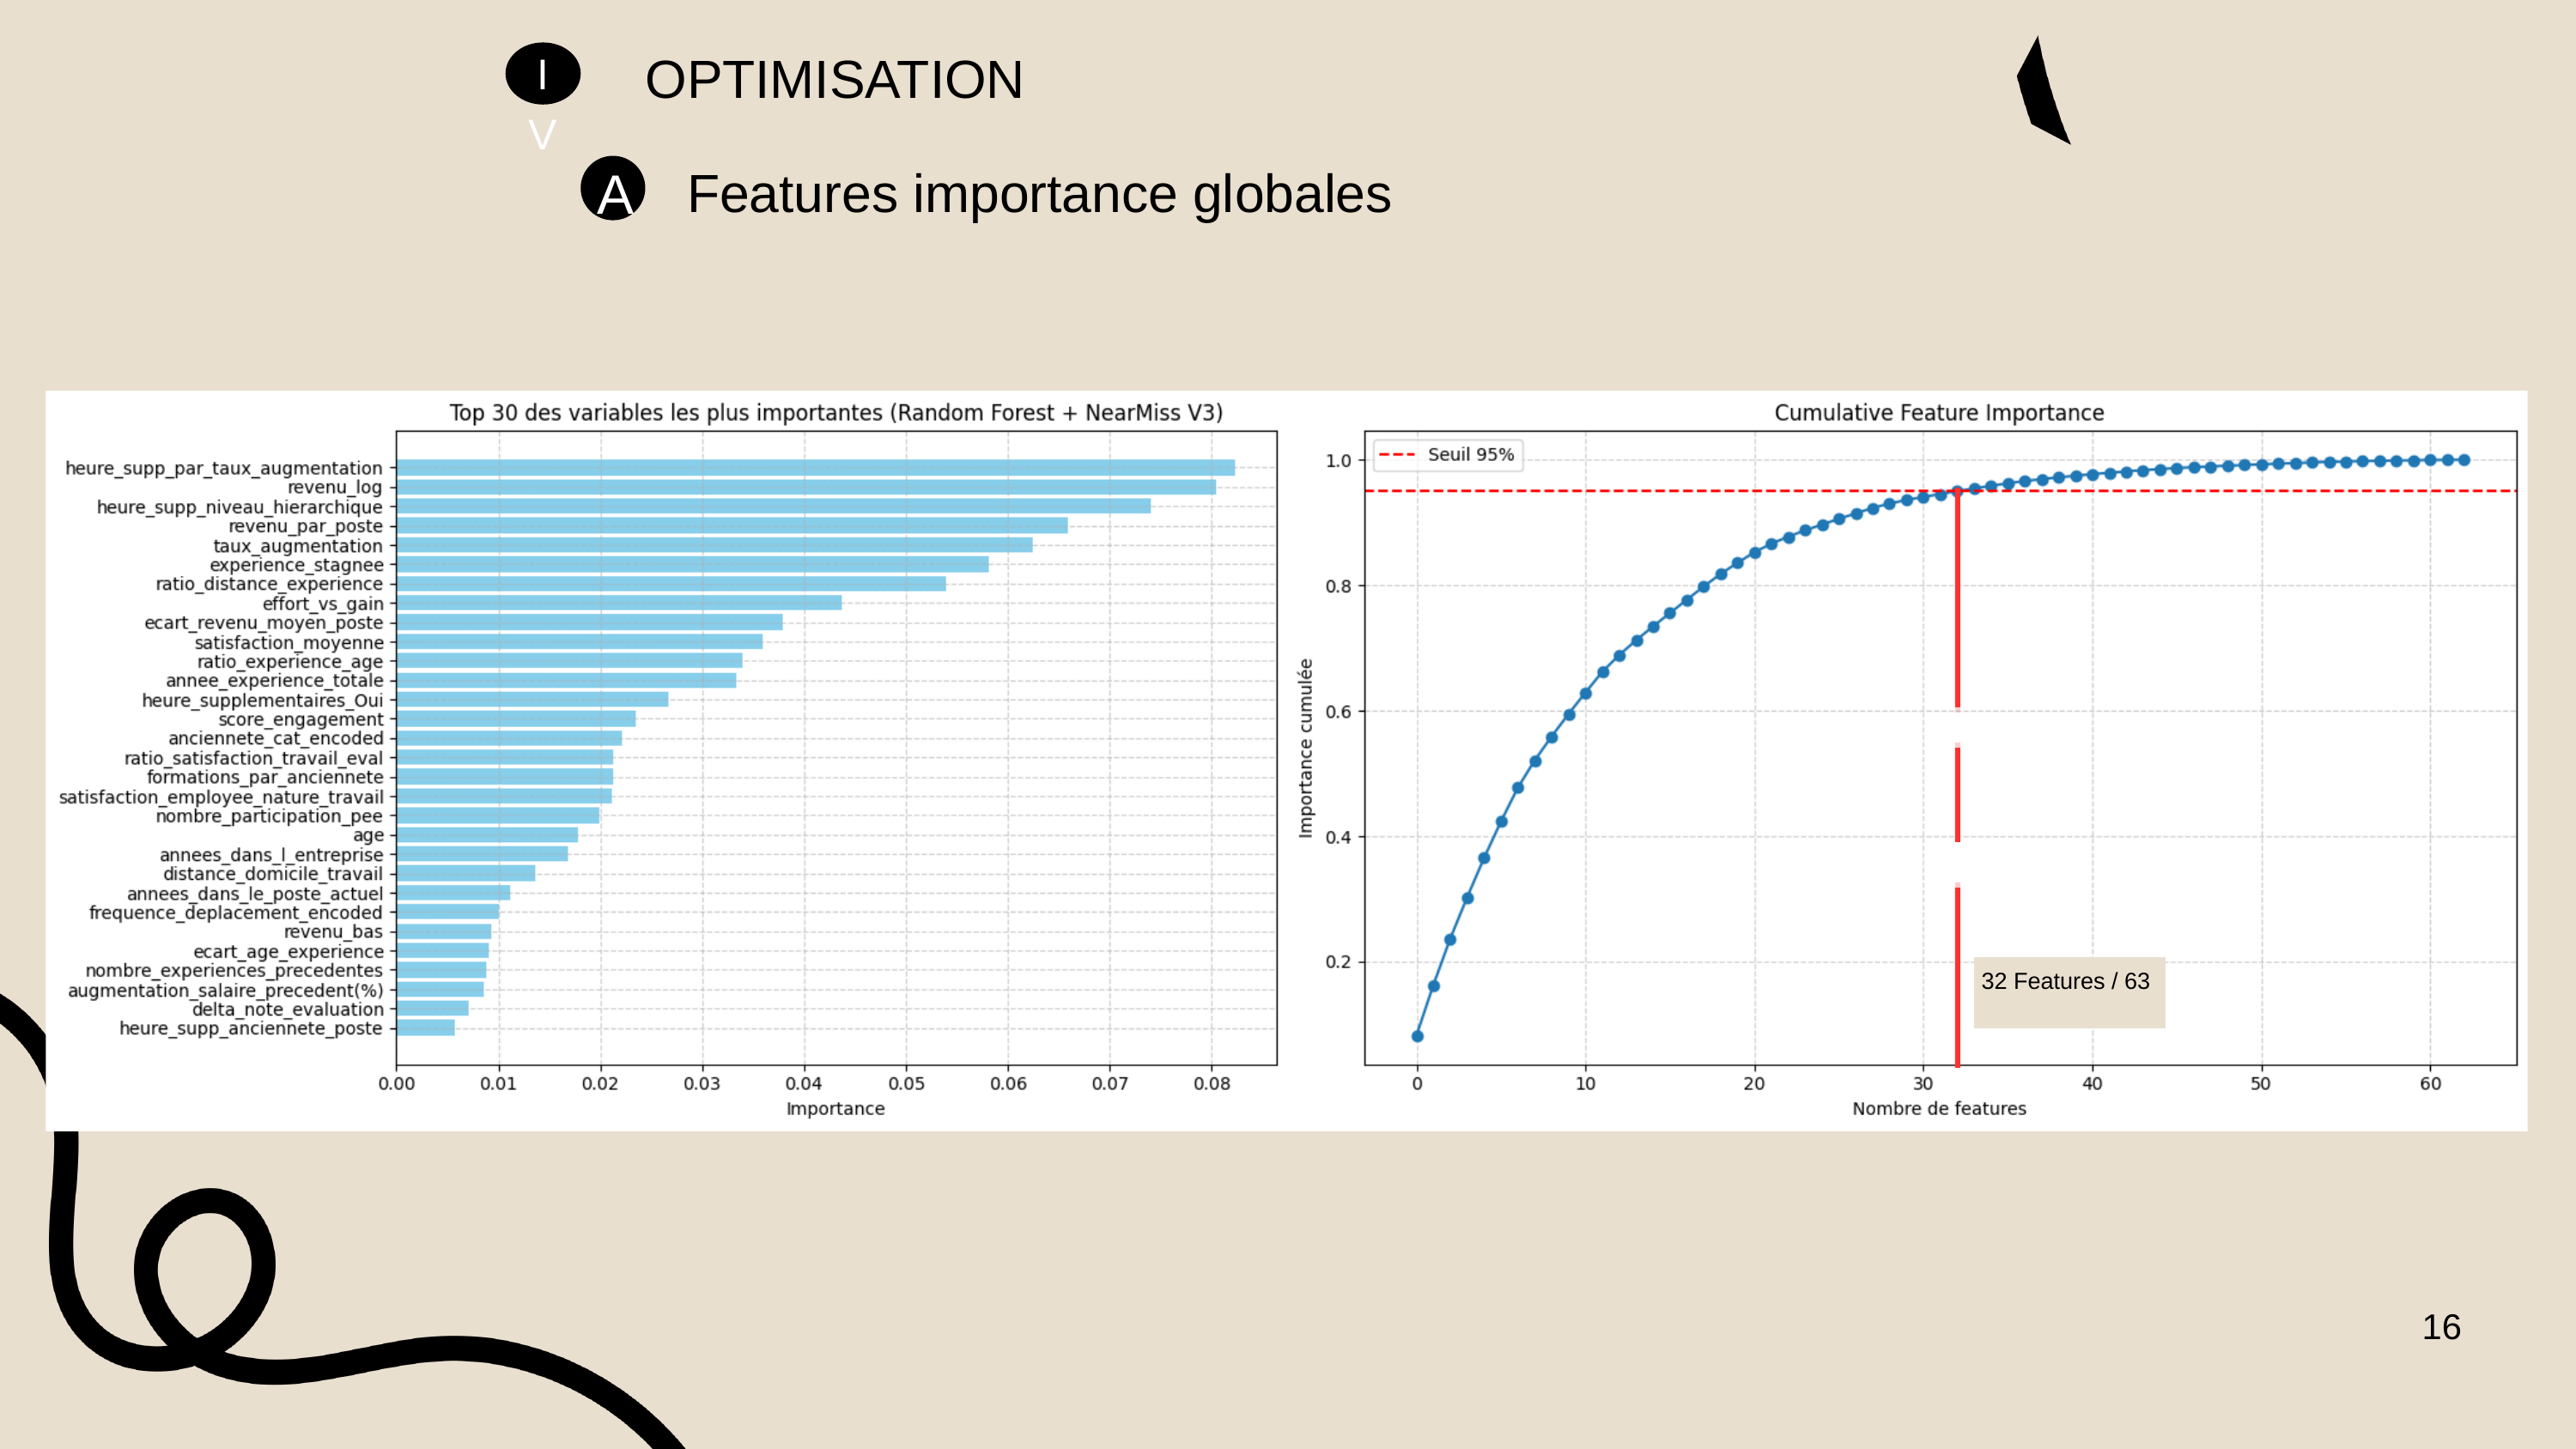

OPTIMISATION

IV
Features importance globales

A

32 Features / 63

16